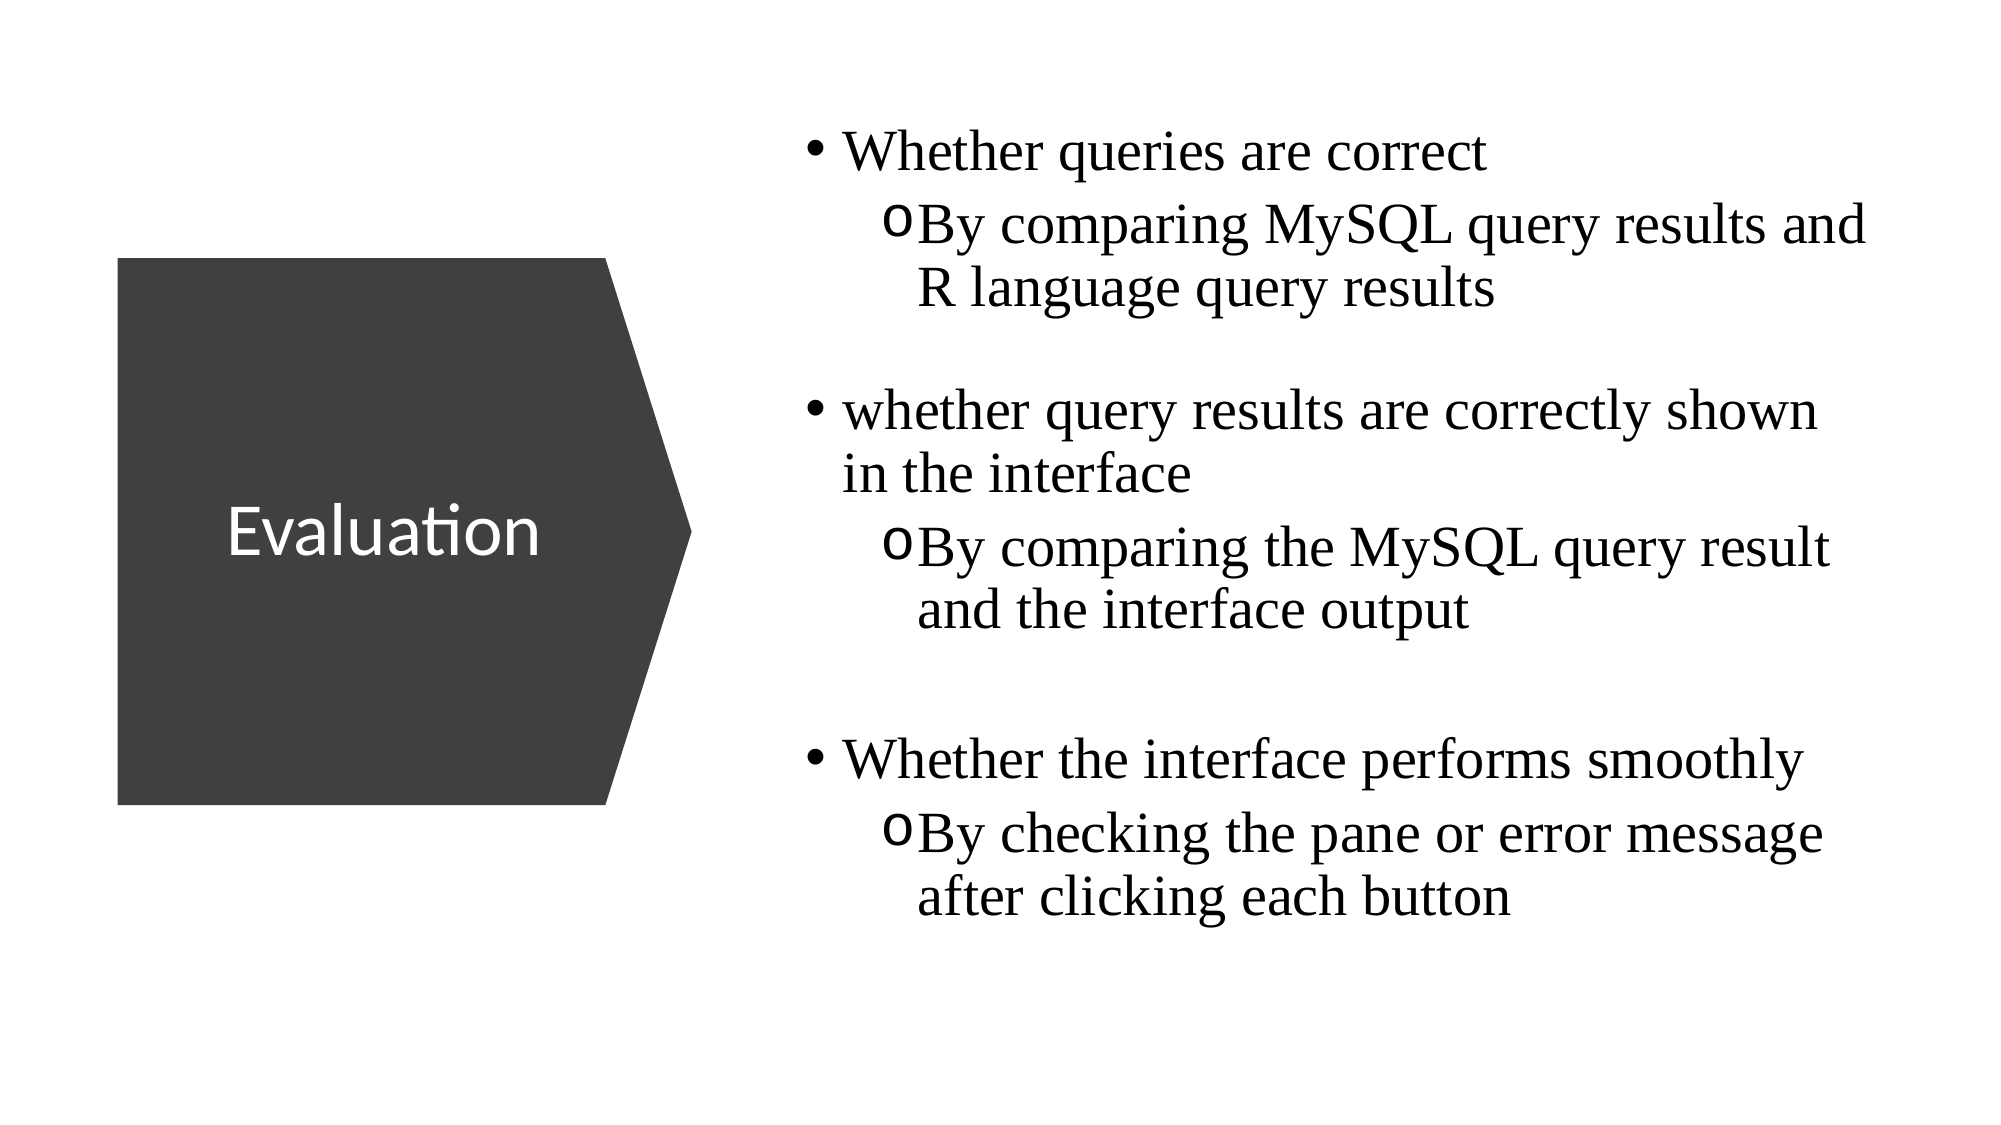

Whether queries are correct
By comparing MySQL query results and R language query results

# Evaluation
whether query results are correctly shown in the interface
By comparing the MySQL query result and the interface output

Whether the interface performs smoothly
By checking the pane or error message after clicking each button